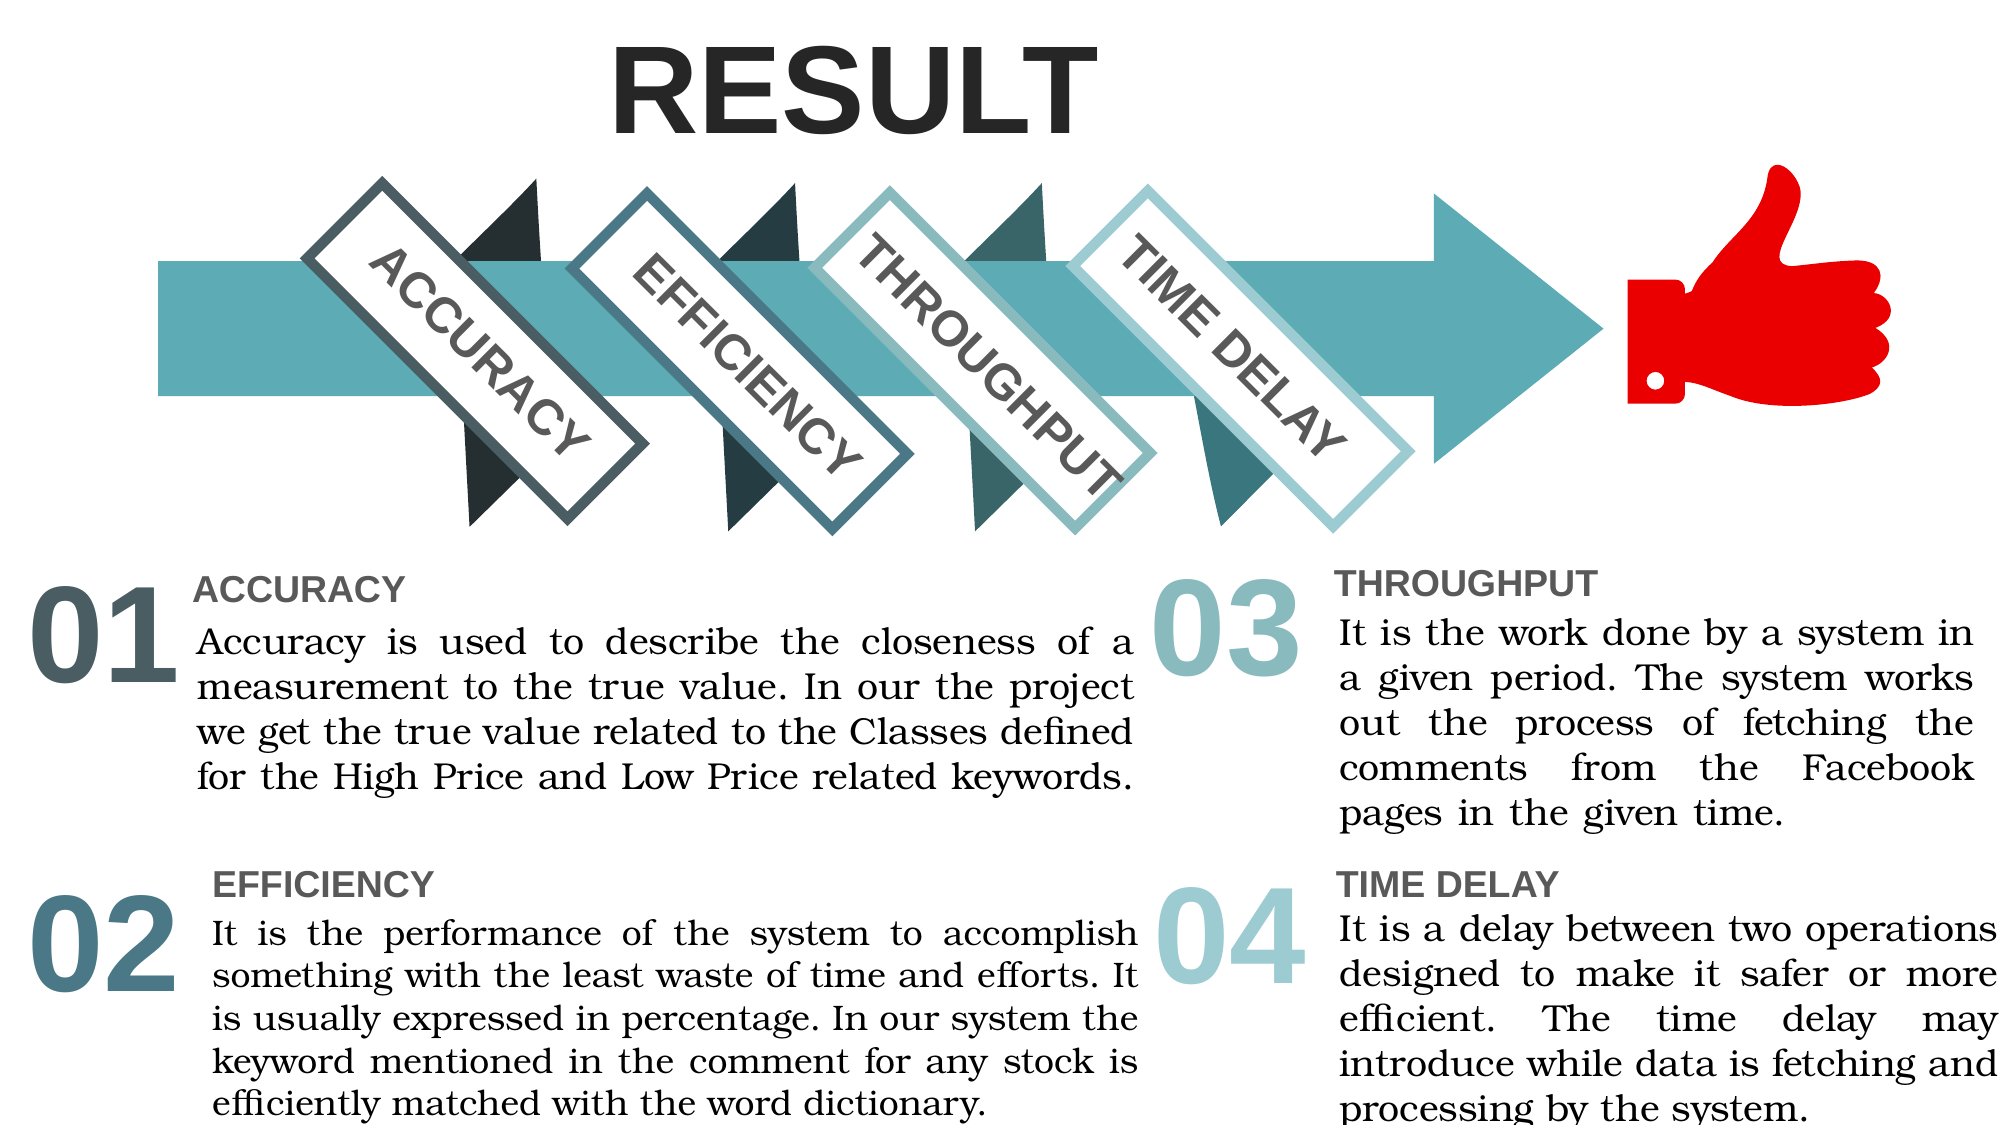

RESULT

TIME DELAY
ACCURACY
THROUGHPUT
EFFICIENCY
03
01
THROUGHPUT

ACCURACY

It is the work done by a system in a given period. The system works out the process of fetching the comments from the Facebook pages in the given time.
Accuracy is used to describe the closeness of a measurement to the true value. In our the project we get the true value related to the Classes defined for the High Price and Low Price related keywords.
04
02
EFFICIENCY

TIME DELAY

It is a delay between two operations designed to make it safer or more efficient. The time delay may introduce while data is fetching and processing by the system.
It is the performance of the system to accomplish something with the least waste of time and efforts. It is usually expressed in percentage. In our system the keyword mentioned in the comment for any stock is efficiently matched with the word dictionary.